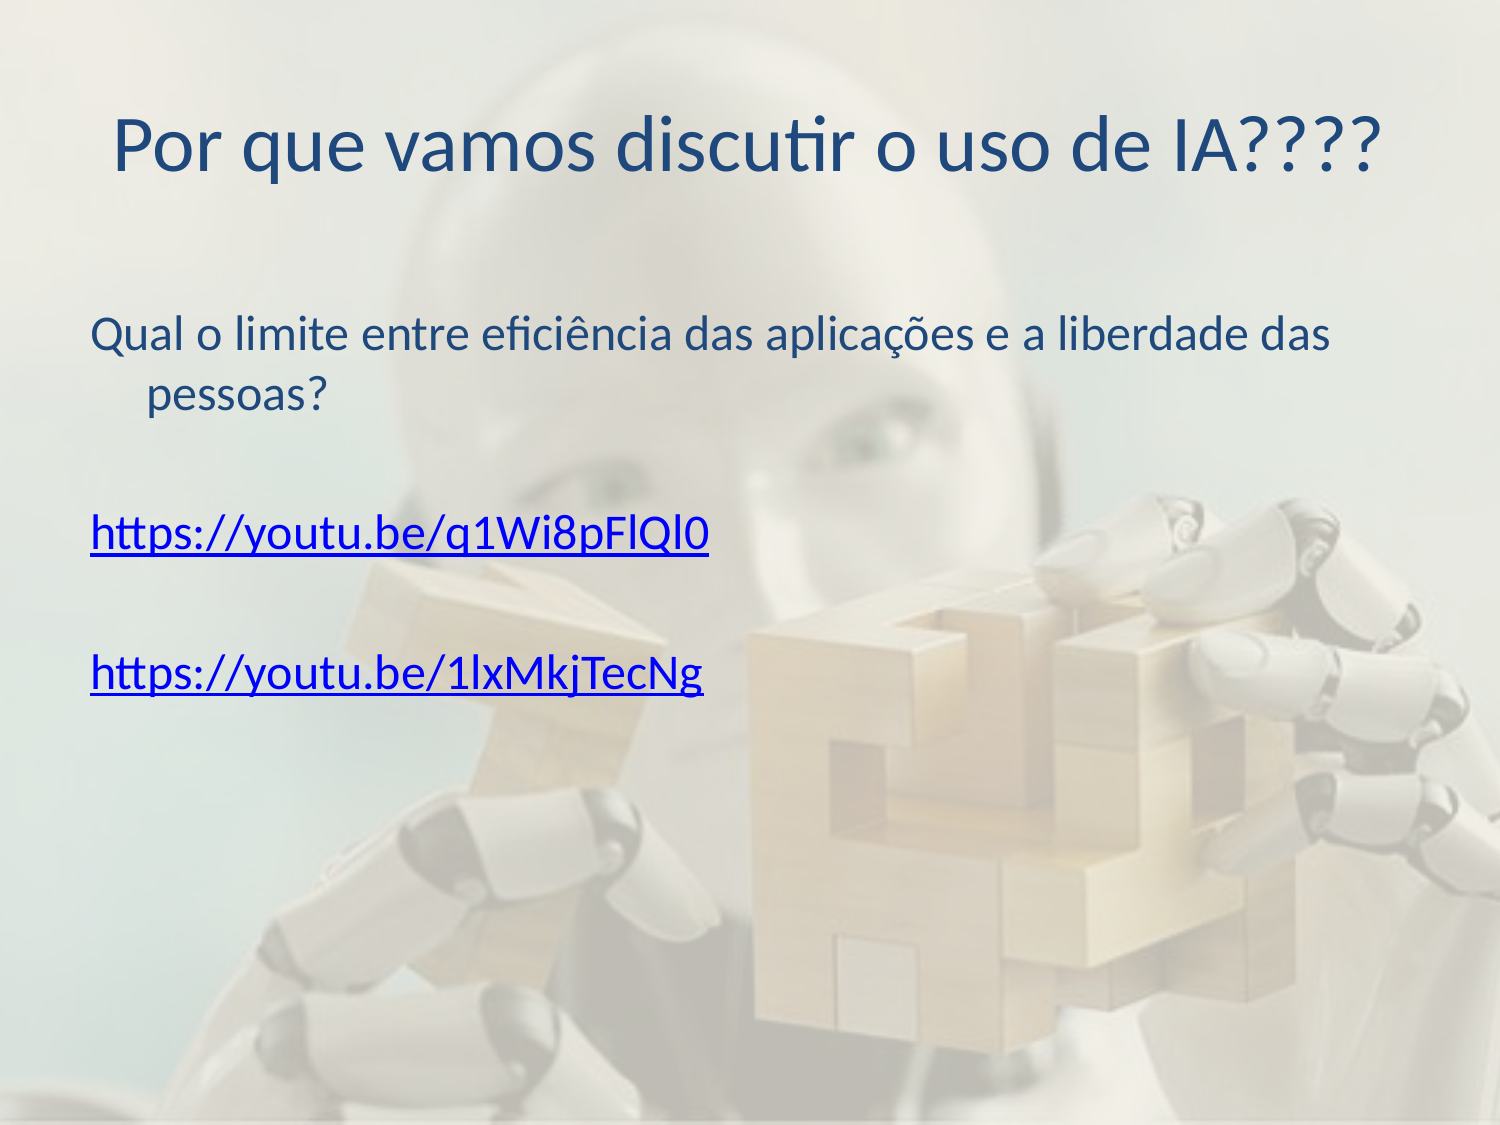

# Por que vamos discutir o uso de IA????
Qual o limite entre eficiência das aplicações e a liberdade das pessoas?

https://youtu.be/q1Wi8pFlQl0

https://youtu.be/1lxMkjTecNg